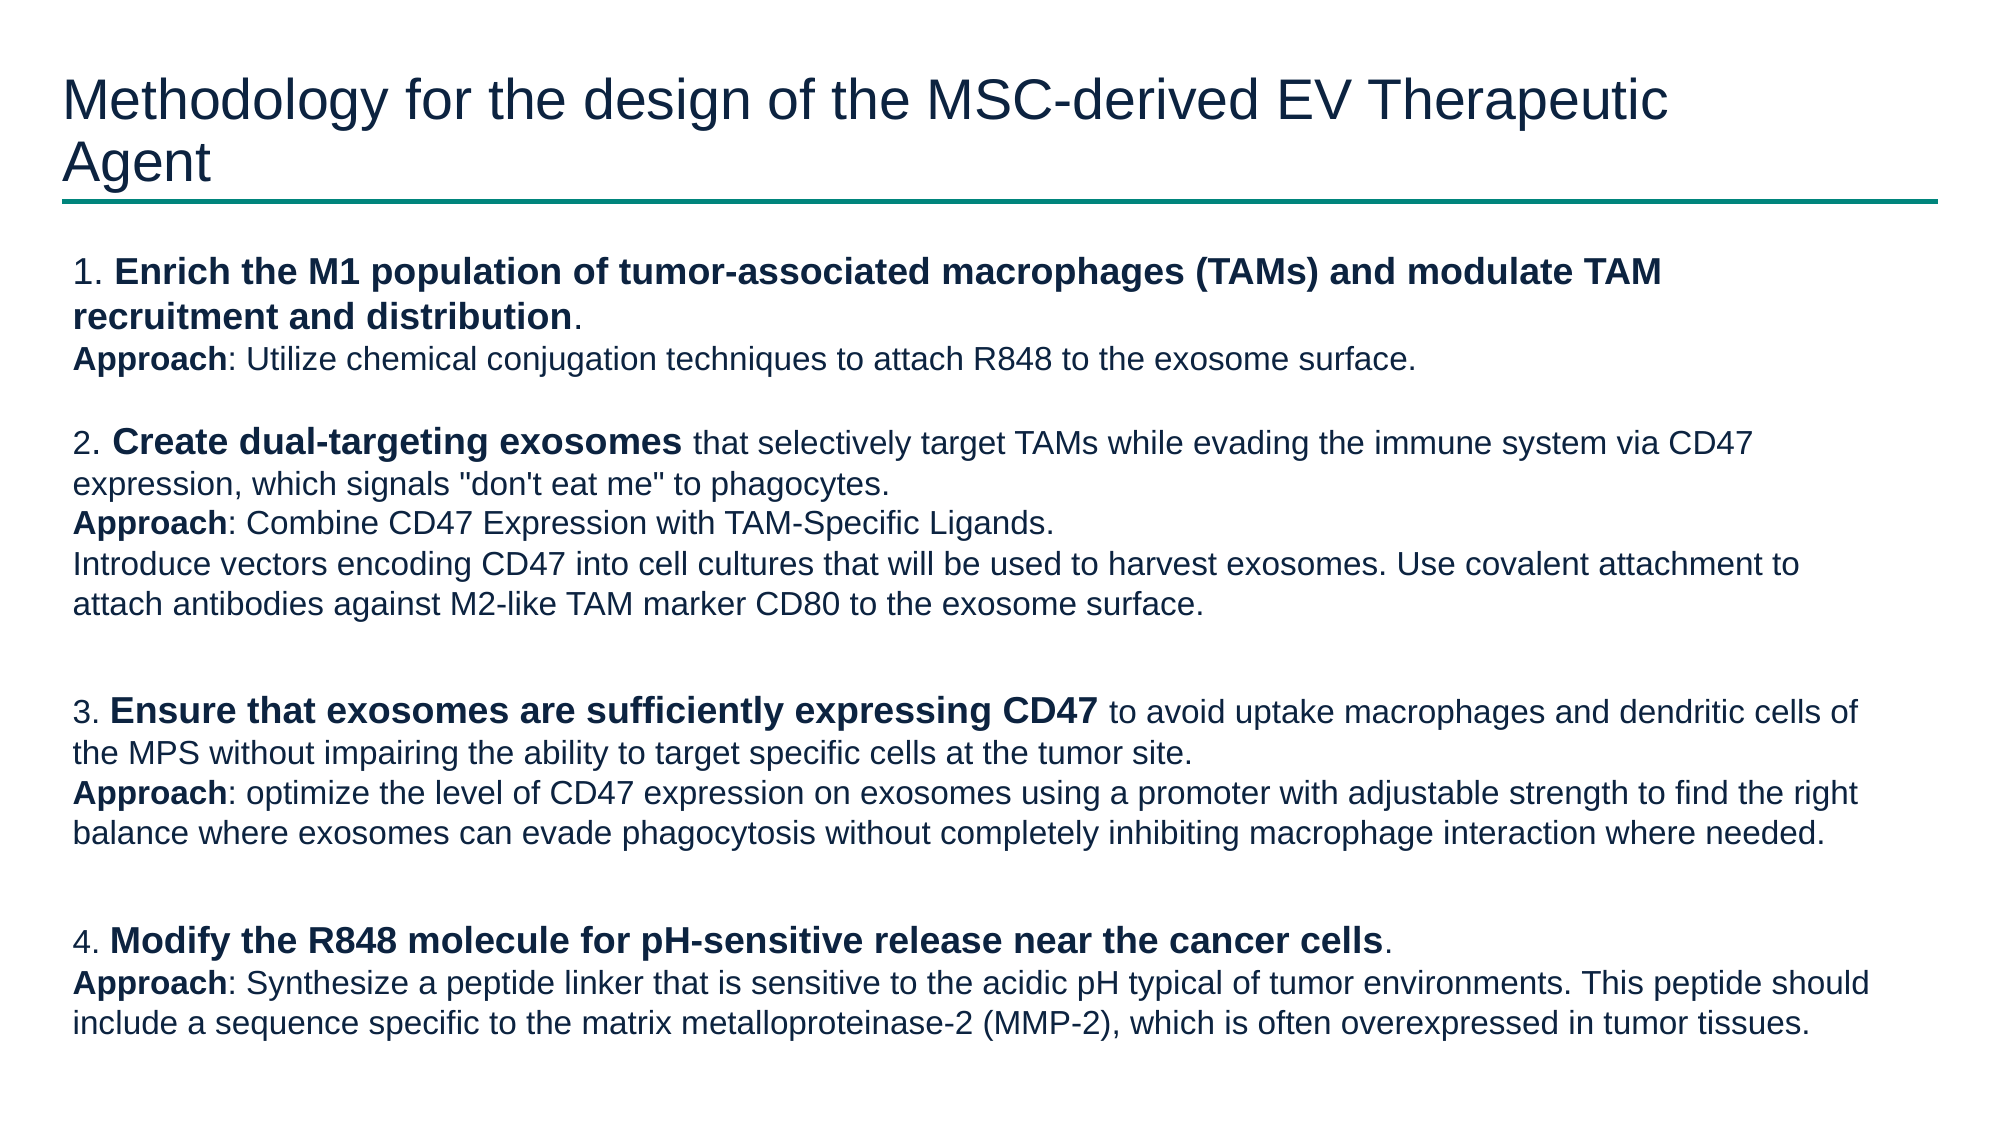

# Methodology for the design of the MSC-derived EV Therapeutic Agent
1. Enrich the M1 population of tumor-associated macrophages (TAMs) and modulate TAM recruitment and distribution.
Approach: Utilize chemical conjugation techniques to attach R848 to the exosome surface.

2. Create dual-targeting exosomes that selectively target TAMs while evading the immune system via CD47 expression, which signals "don't eat me" to phagocytes.
Approach: Combine CD47 Expression with TAM-Specific Ligands.
Introduce vectors encoding CD47 into cell cultures that will be used to harvest exosomes. Use covalent attachment to attach antibodies against M2-like TAM marker CD80 to the exosome surface.

3. Ensure that exosomes are sufficiently expressing CD47 to avoid uptake macrophages and dendritic cells of the MPS without impairing the ability to target specific cells at the tumor site.
Approach: optimize the level of CD47 expression on exosomes using a promoter with adjustable strength to find the right balance where exosomes can evade phagocytosis without completely inhibiting macrophage interaction where needed.

4. Modify the R848 molecule for pH-sensitive release near the cancer cells.
Approach: Synthesize a peptide linker that is sensitive to the acidic pH typical of tumor environments. This peptide should include a sequence specific to the matrix metalloproteinase-2 (MMP-2), which is often overexpressed in tumor tissues.